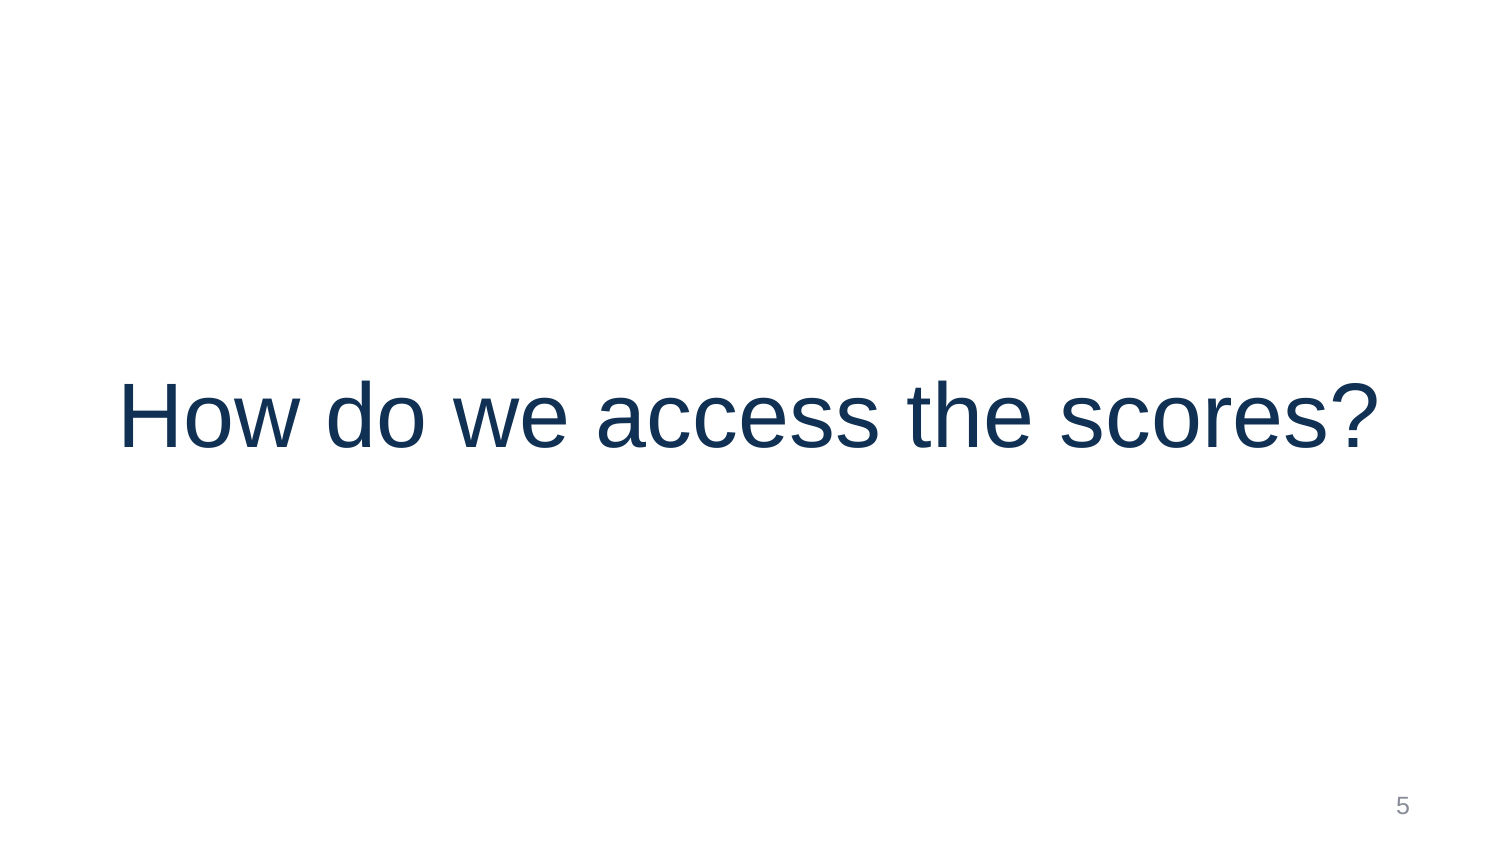

# How do we access the scores?
5